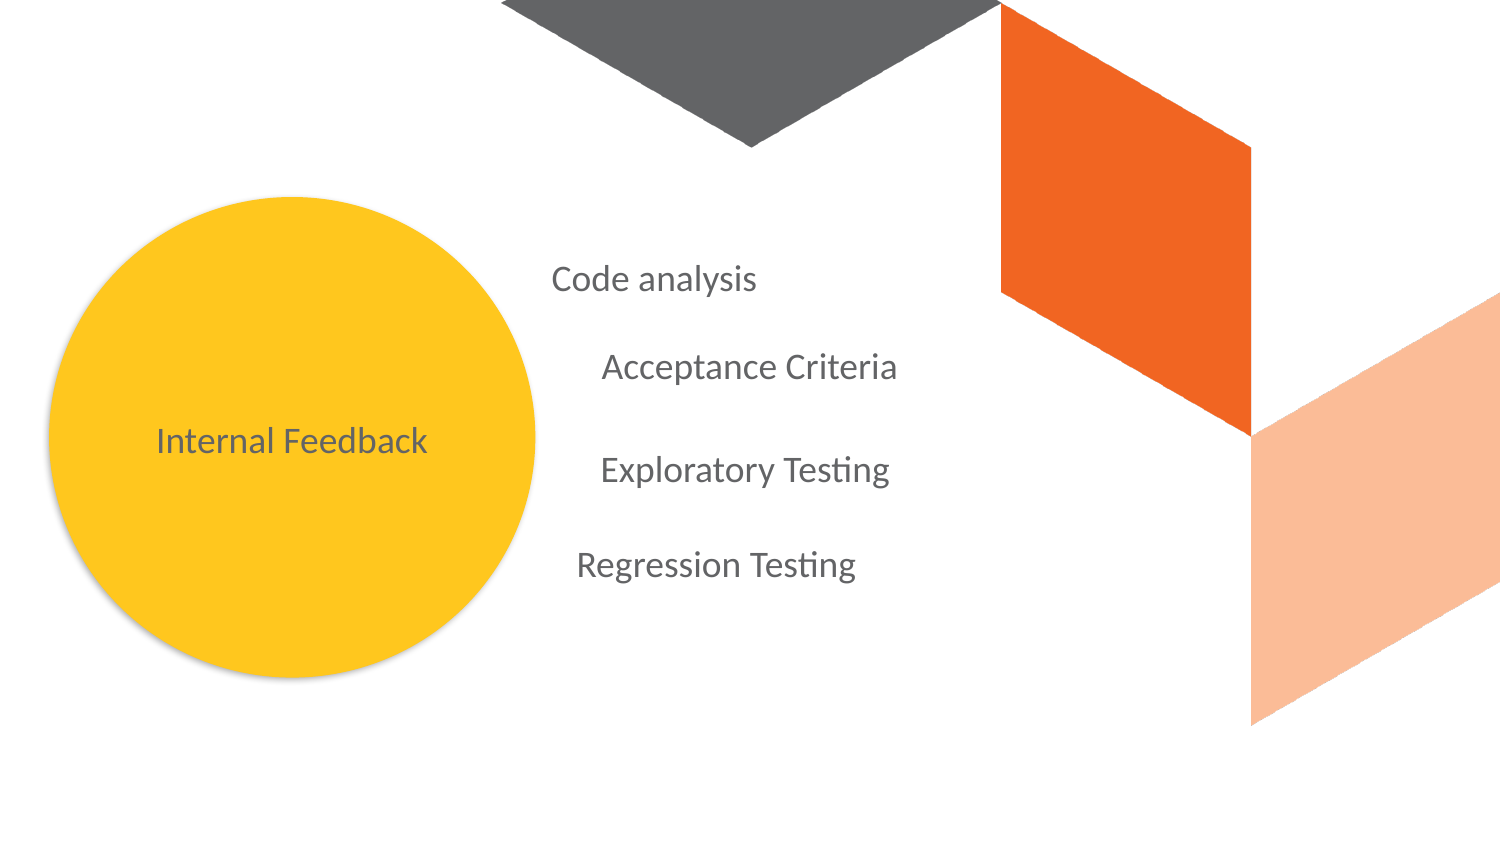

Code analysis
Acceptance Criteria
# Why
Internal Feedback
Exploratory Testing
Regression Testing